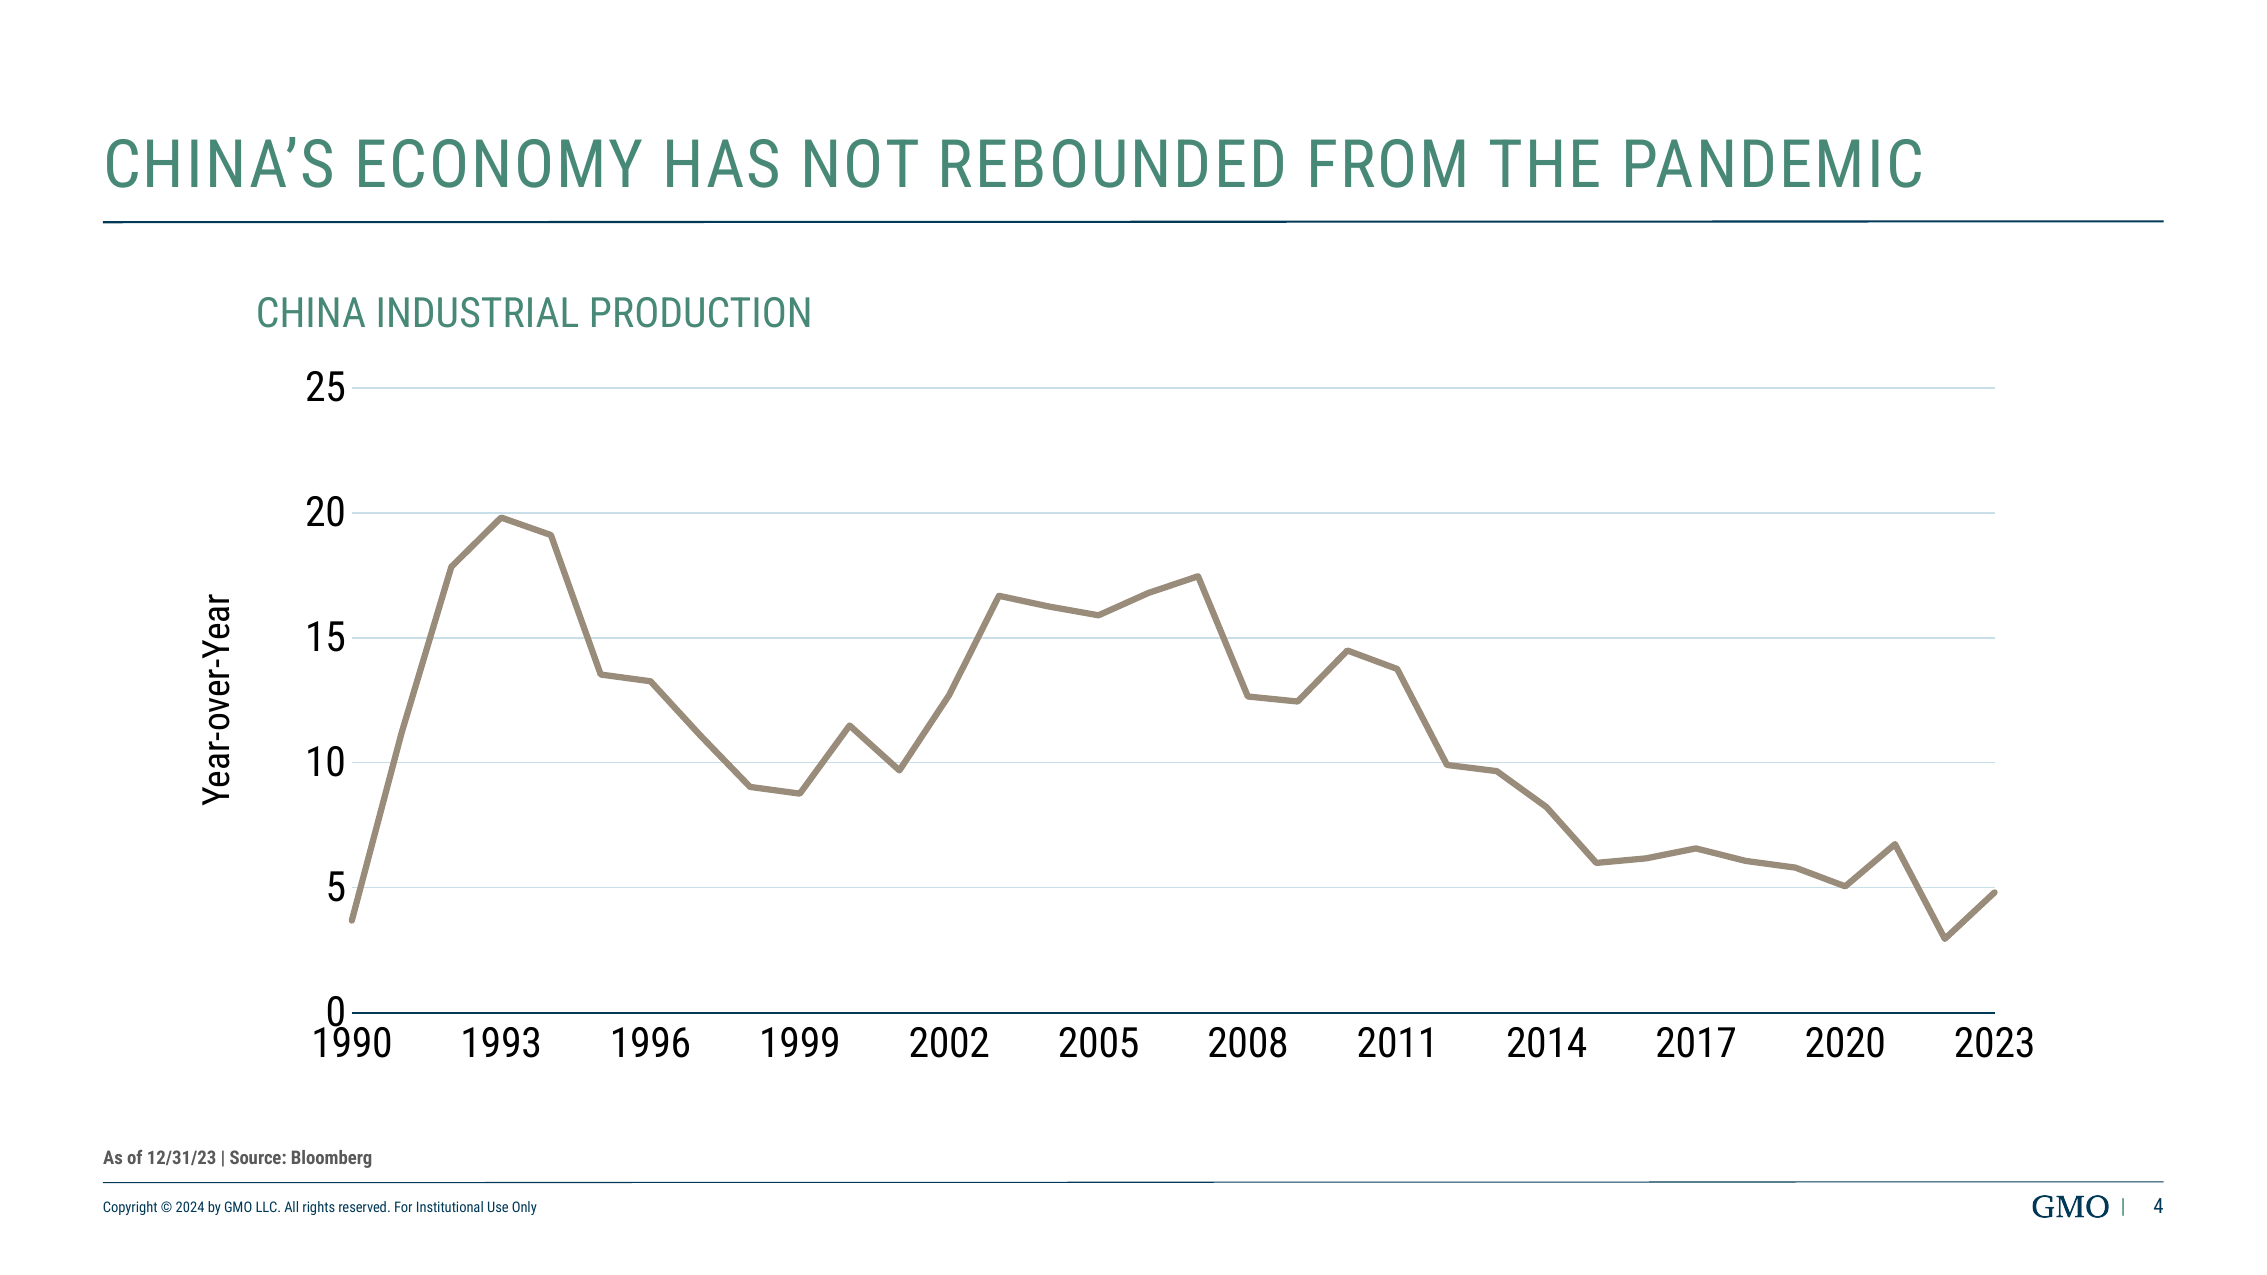

# China’s Economy Has Not Rebounded from the Pandemic
CHINA INDUSTRIAL PRODUCTION

### Chart

| Category | China Industrial Production |
|---|---|
| 33238 | 3.68 |
| 33603 | 11.19 |
| 33969 | 17.84 |
| 34334 | 19.81 |
| 34699 | 19.11 |
| 35064 | 13.53 |
| 35430 | 13.26 |
| 35795 | 11.09 |
| 36160 | 9.03 |
| 36525 | 8.76 |
| 36891 | 11.49 |
| 37256 | 9.69 |
| 37621 | 12.71 |
| 37986 | 16.68 |
| 38352 | 16.25 |
| 38717 | 15.9 |
| 39082 | 16.79 |
| 39447 | 17.46 |
| 39813 | 12.65 |
| 40178 | 12.45 |
| 40543 | 14.49 |
| 40908 | 13.75 |
| 41274 | 9.91 |
| 41639 | 9.66 |
| 42004 | 8.22 |
| 42369 | 5.99 |
| 42735 | 6.17 |
| 43100 | 6.57 |
| 43465 | 6.07 |
| 43830 | 5.8 |
| 44196 | 5.05 |
| 44561 | 6.74 |
| 44926 | 2.95 |
| 45291 | 4.81 |
Year-over-Year
As of 12/31/23 | Source: Bloomberg